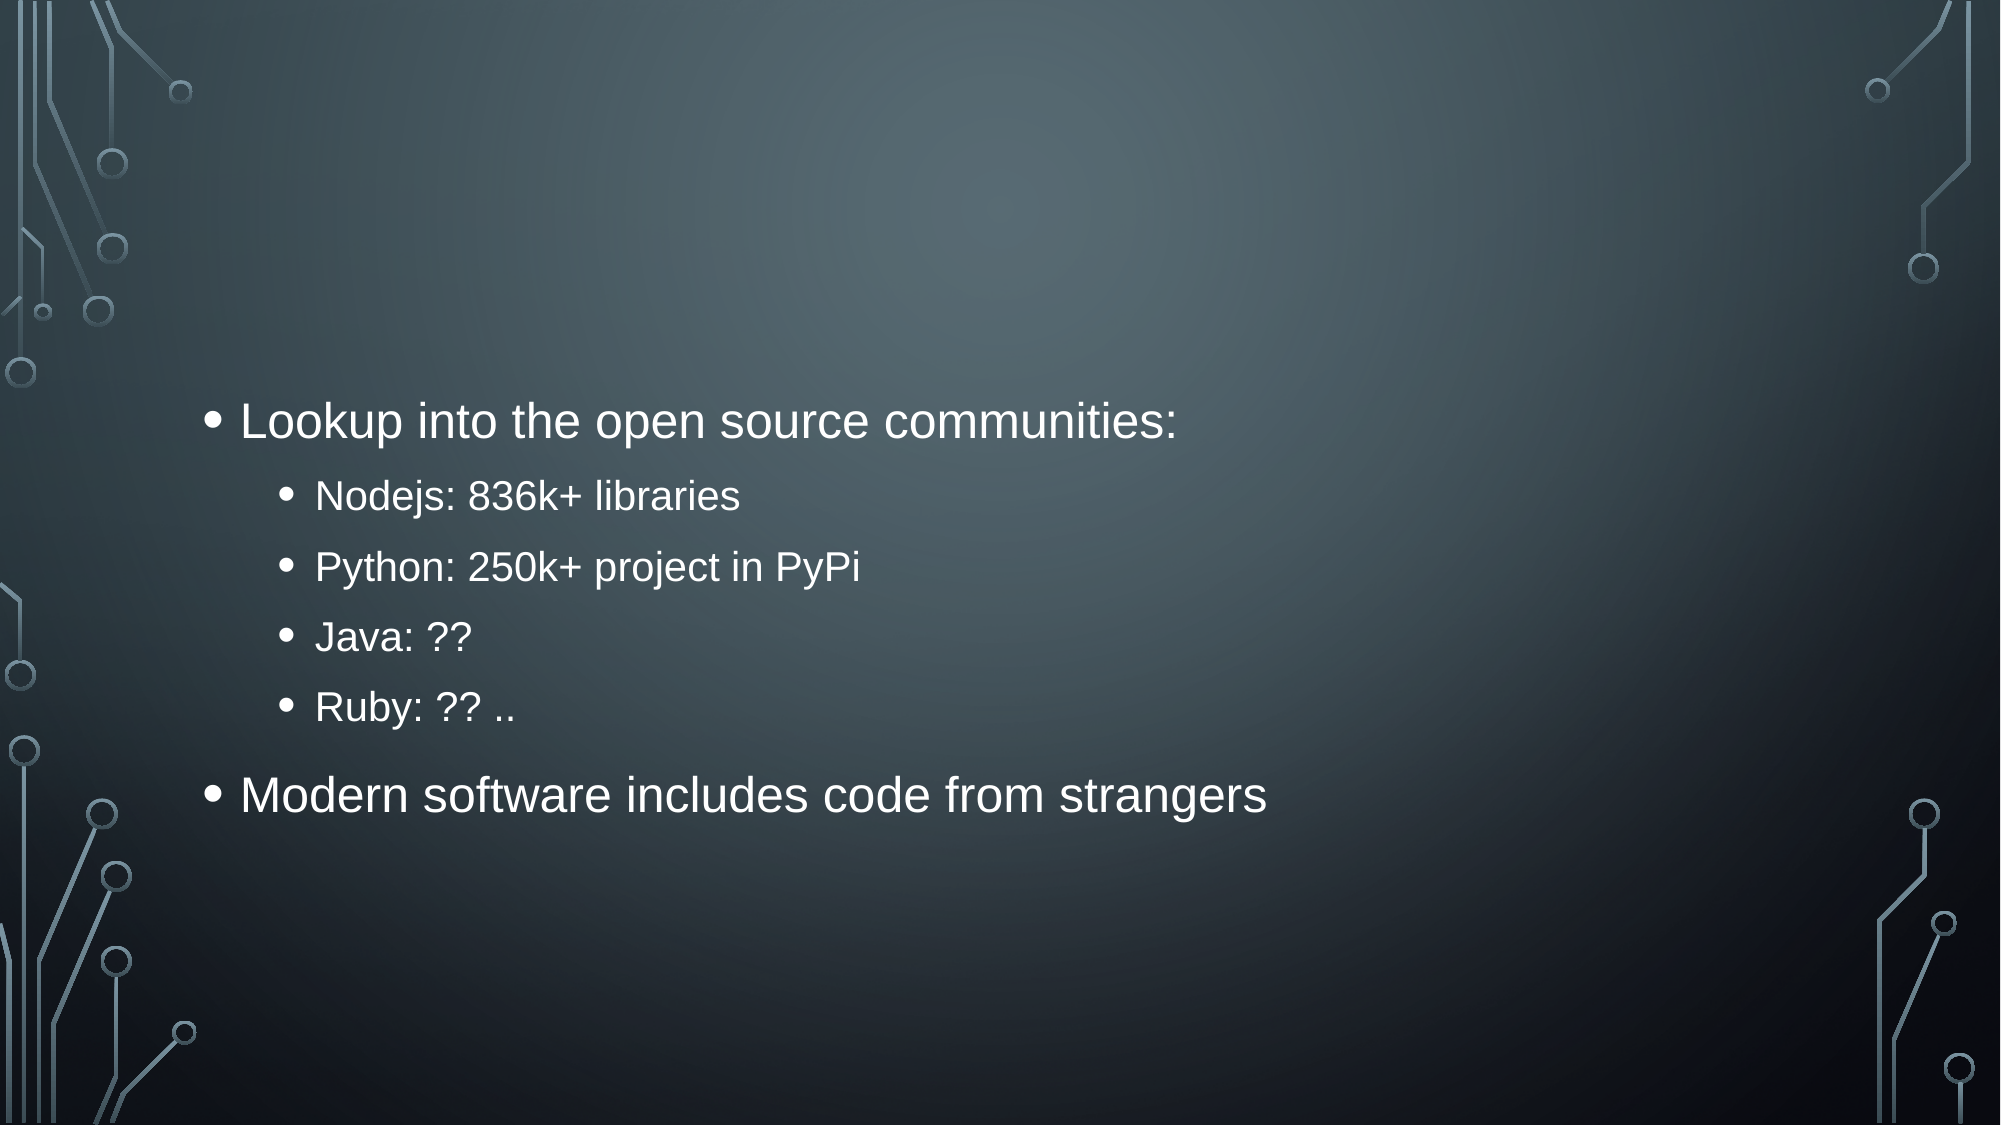

#
Lookup into the open source communities:
Nodejs: 836k+ libraries
Python: 250k+ project in PyPi
Java: ??
Ruby: ?? ..
Modern software includes code from strangers